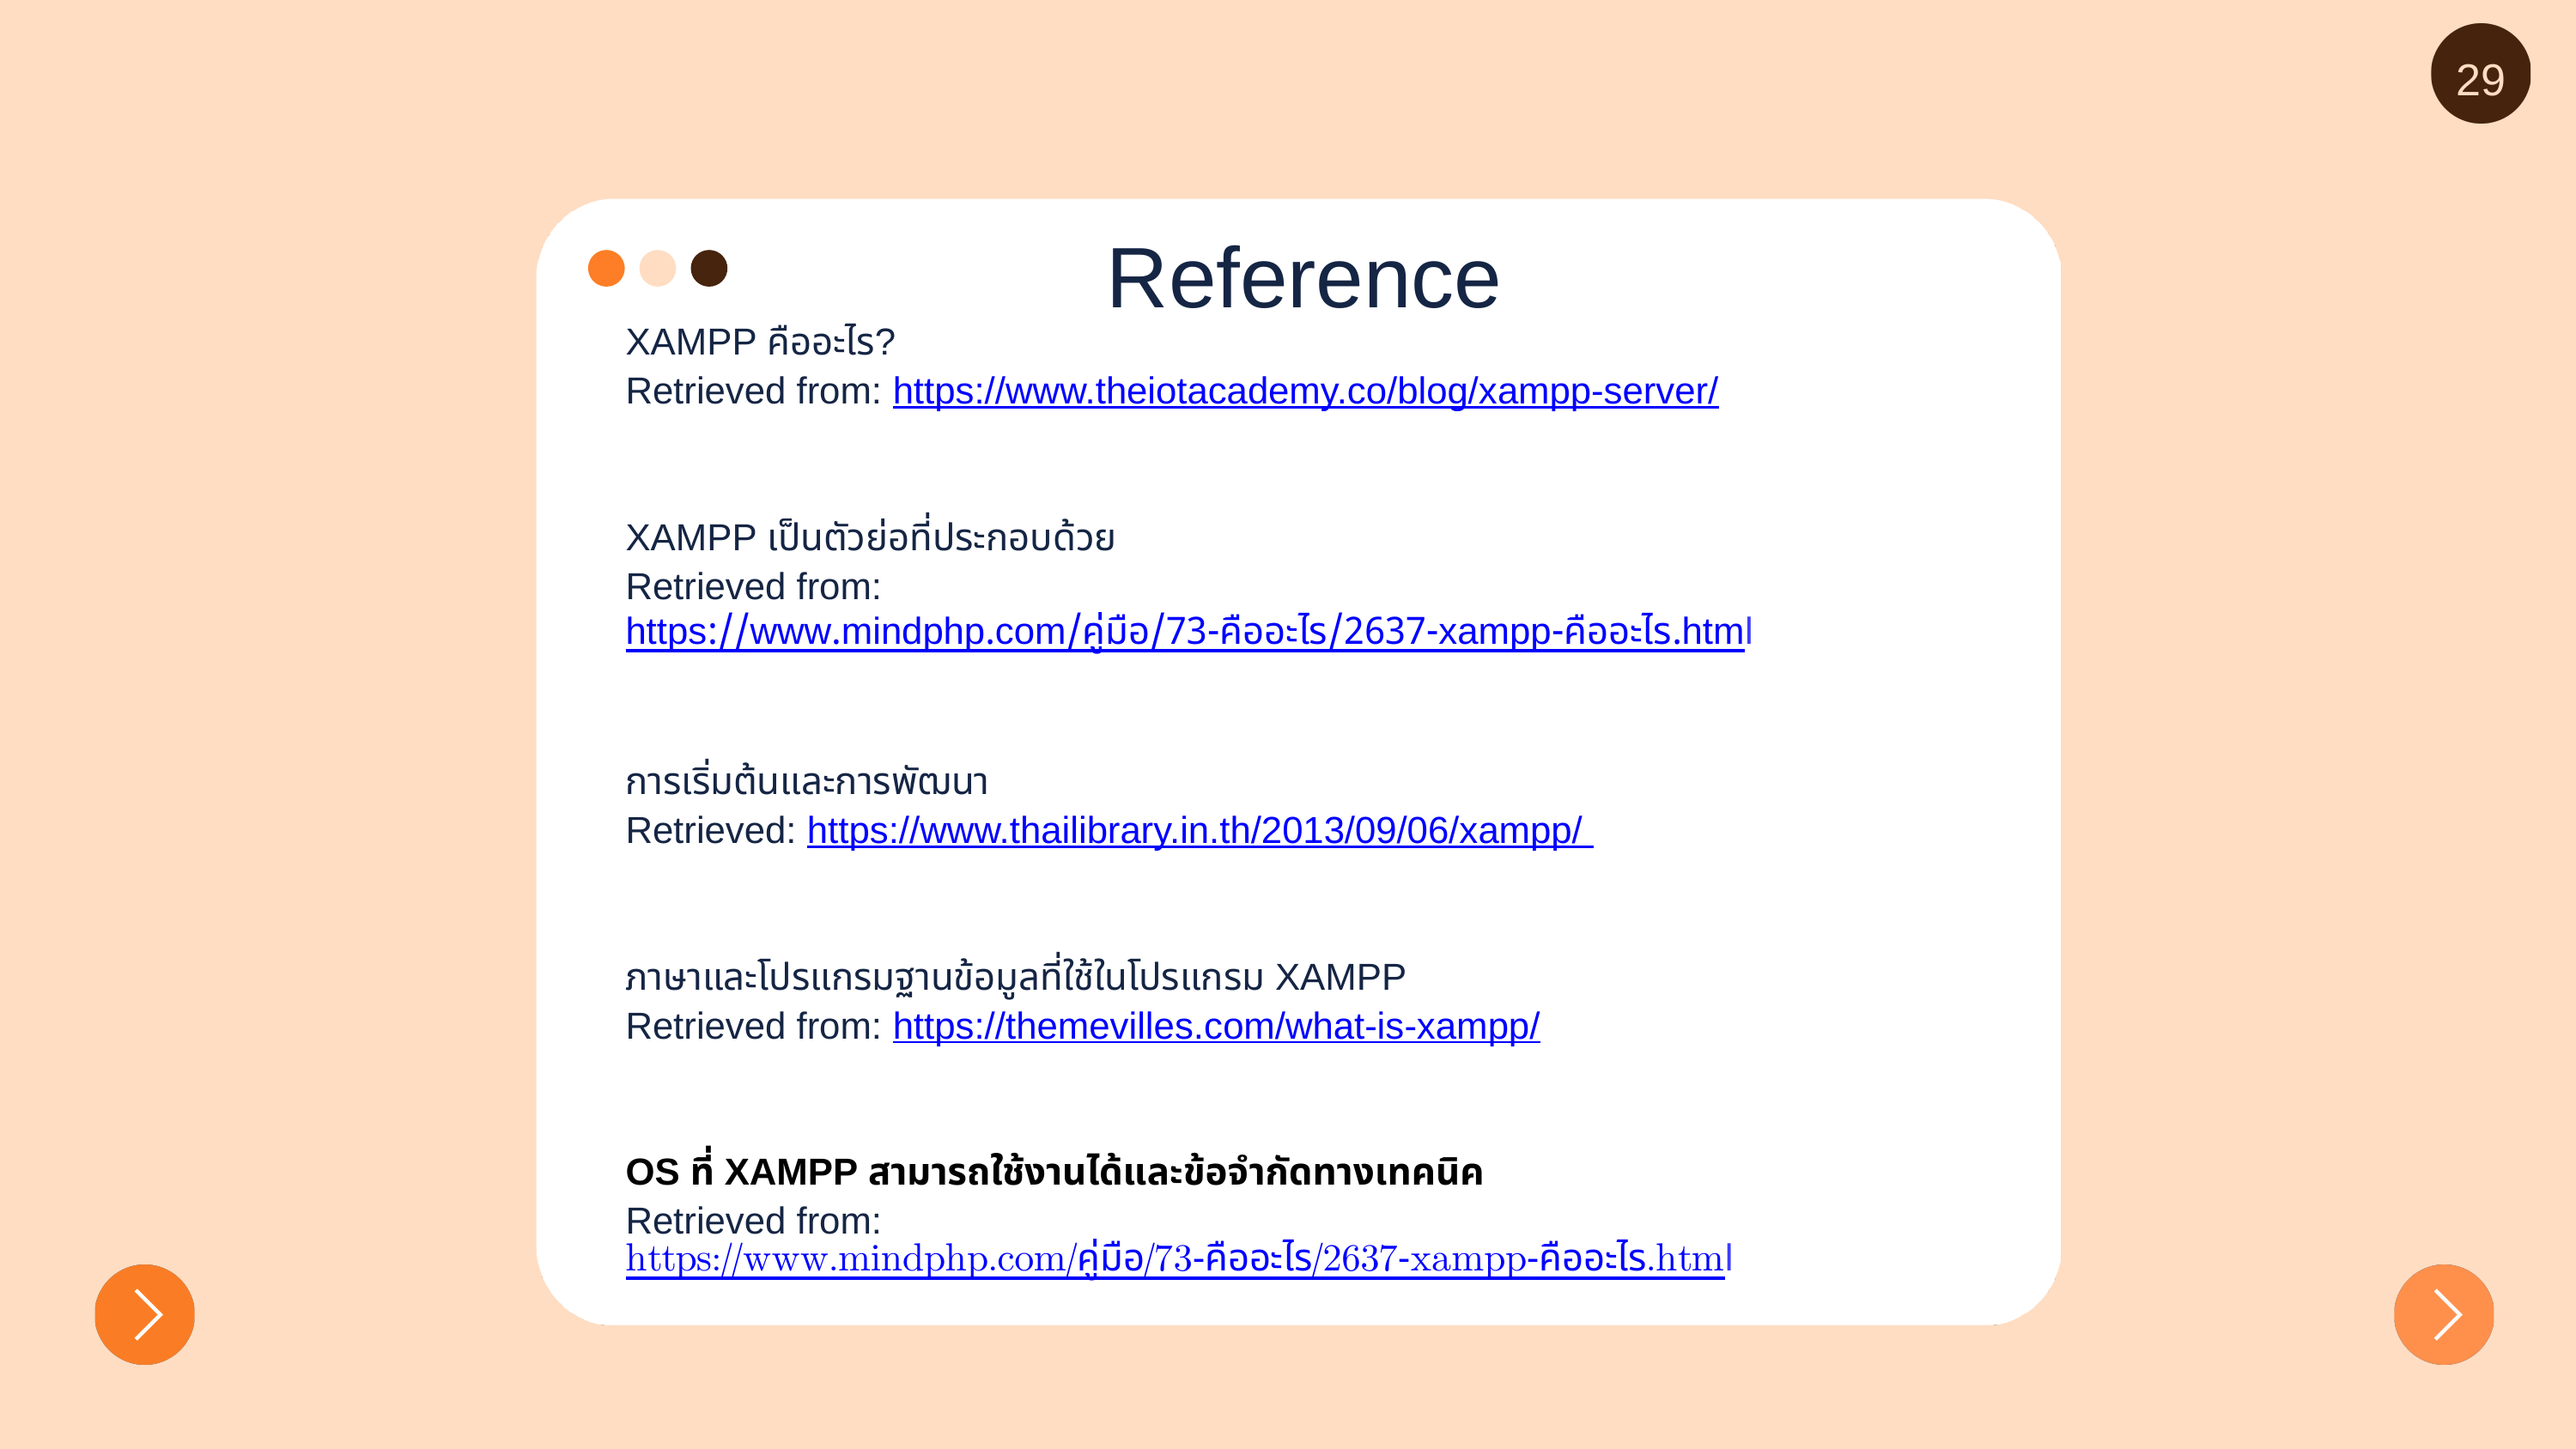

29

Reference

XAMPP คืออะไร?
Retrieved from: https://www.theiotacademy.co/blog/xampp-server/

XAMPP เป็นตัวย่อที่ประกอบด้วย
Retrieved from:  https://www.mindphp.com/คู่มือ/73-คืออะไร/2637-xampp-คืออะไร.html

การเริ่มต้นและการพัฒนา
Retrieved: https://www.thailibrary.in.th/2013/09/06/xampp/

ภาษาและโปรแกรมฐานข้อมูลที่ใช้ในโปรแกรม XAMPP
Retrieved from: https://themevilles.com/what-is-xampp/

OS ที่ XAMPP สามารถใช้งานได้และข้อจำกัดทางเทคนิค
Retrieved from:  https://www.mindphp.com/คู่มือ/73-คืออะไร/2637-xampp-คืออะไร.html